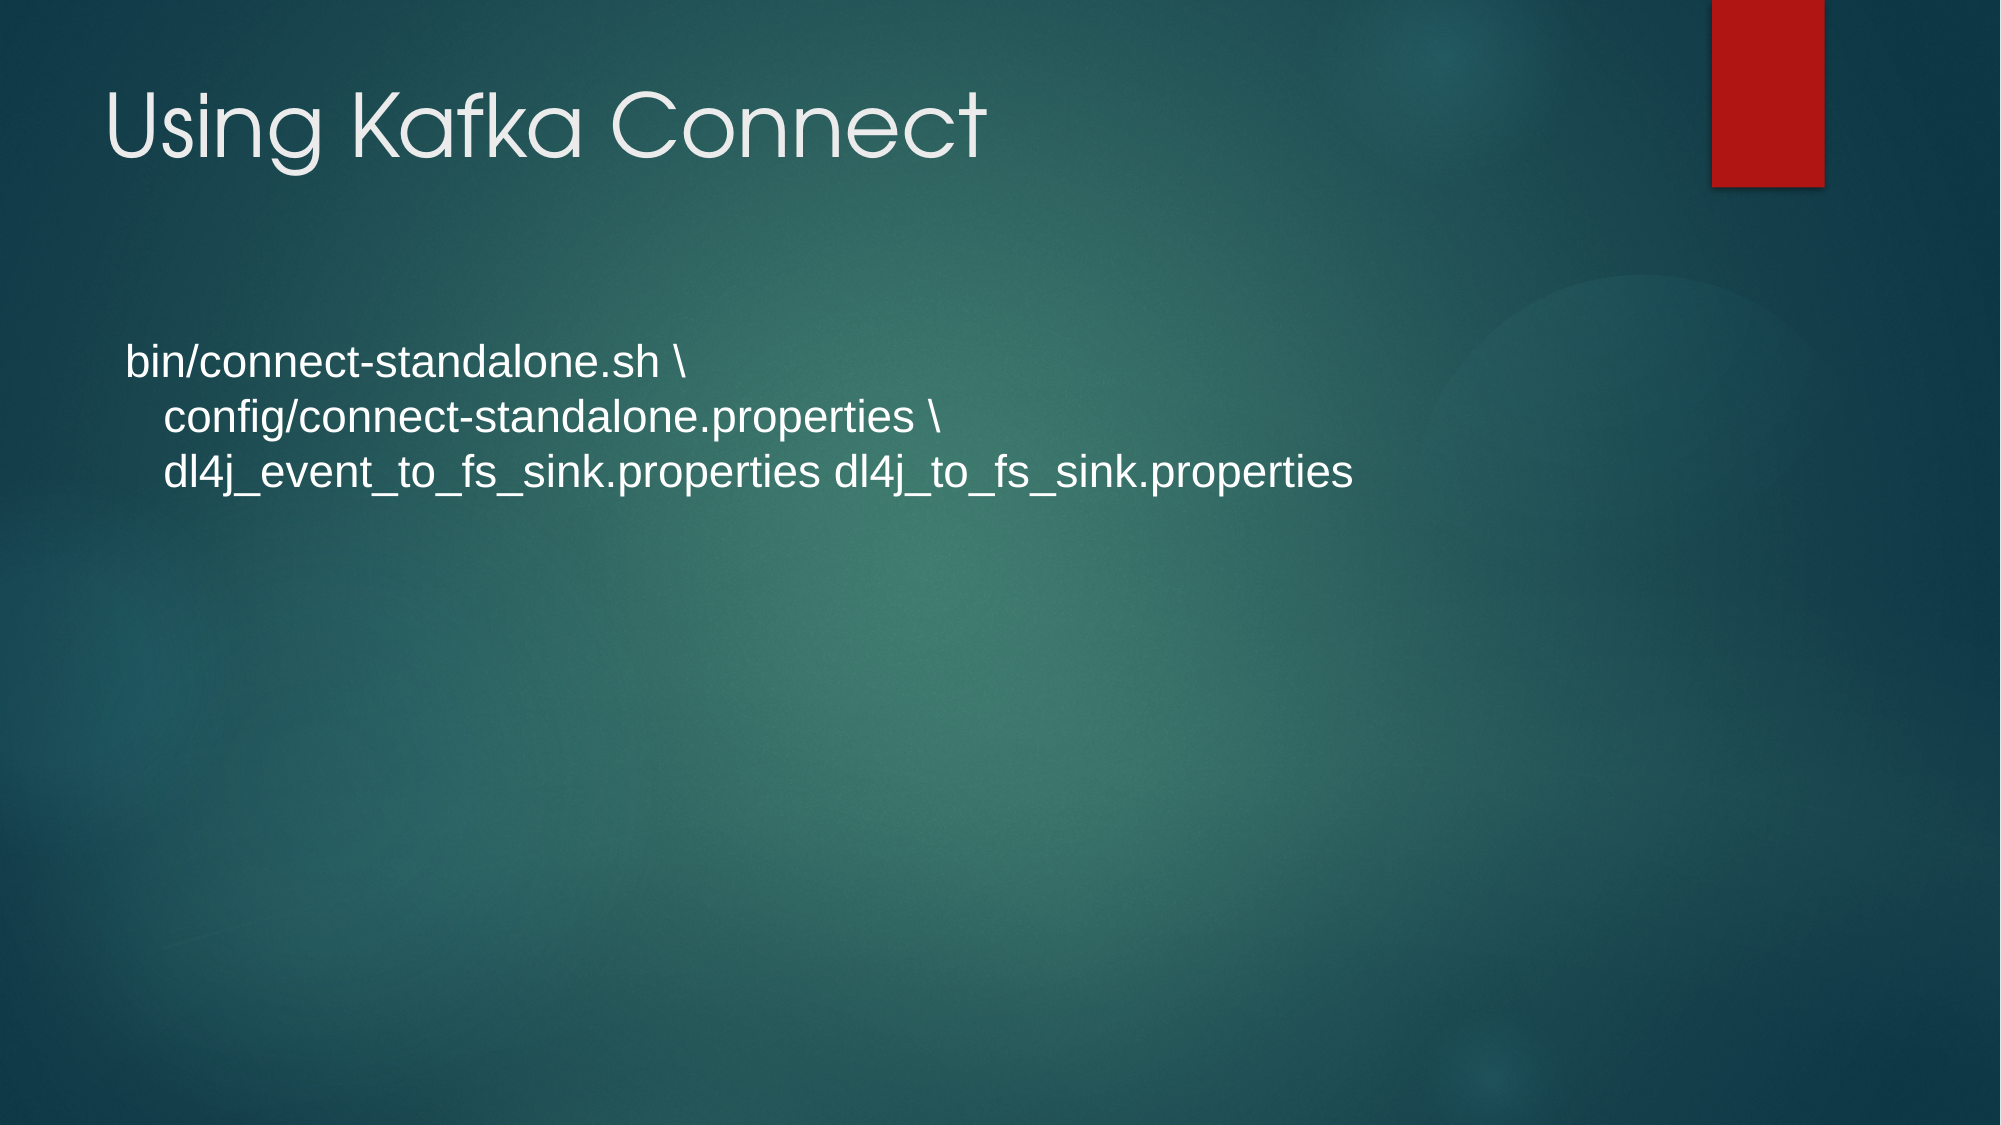

# Using Kafka Connect
bin/connect-standalone.sh \
   config/connect-standalone.properties \
   dl4j_event_to_fs_sink.properties dl4j_to_fs_sink.properties